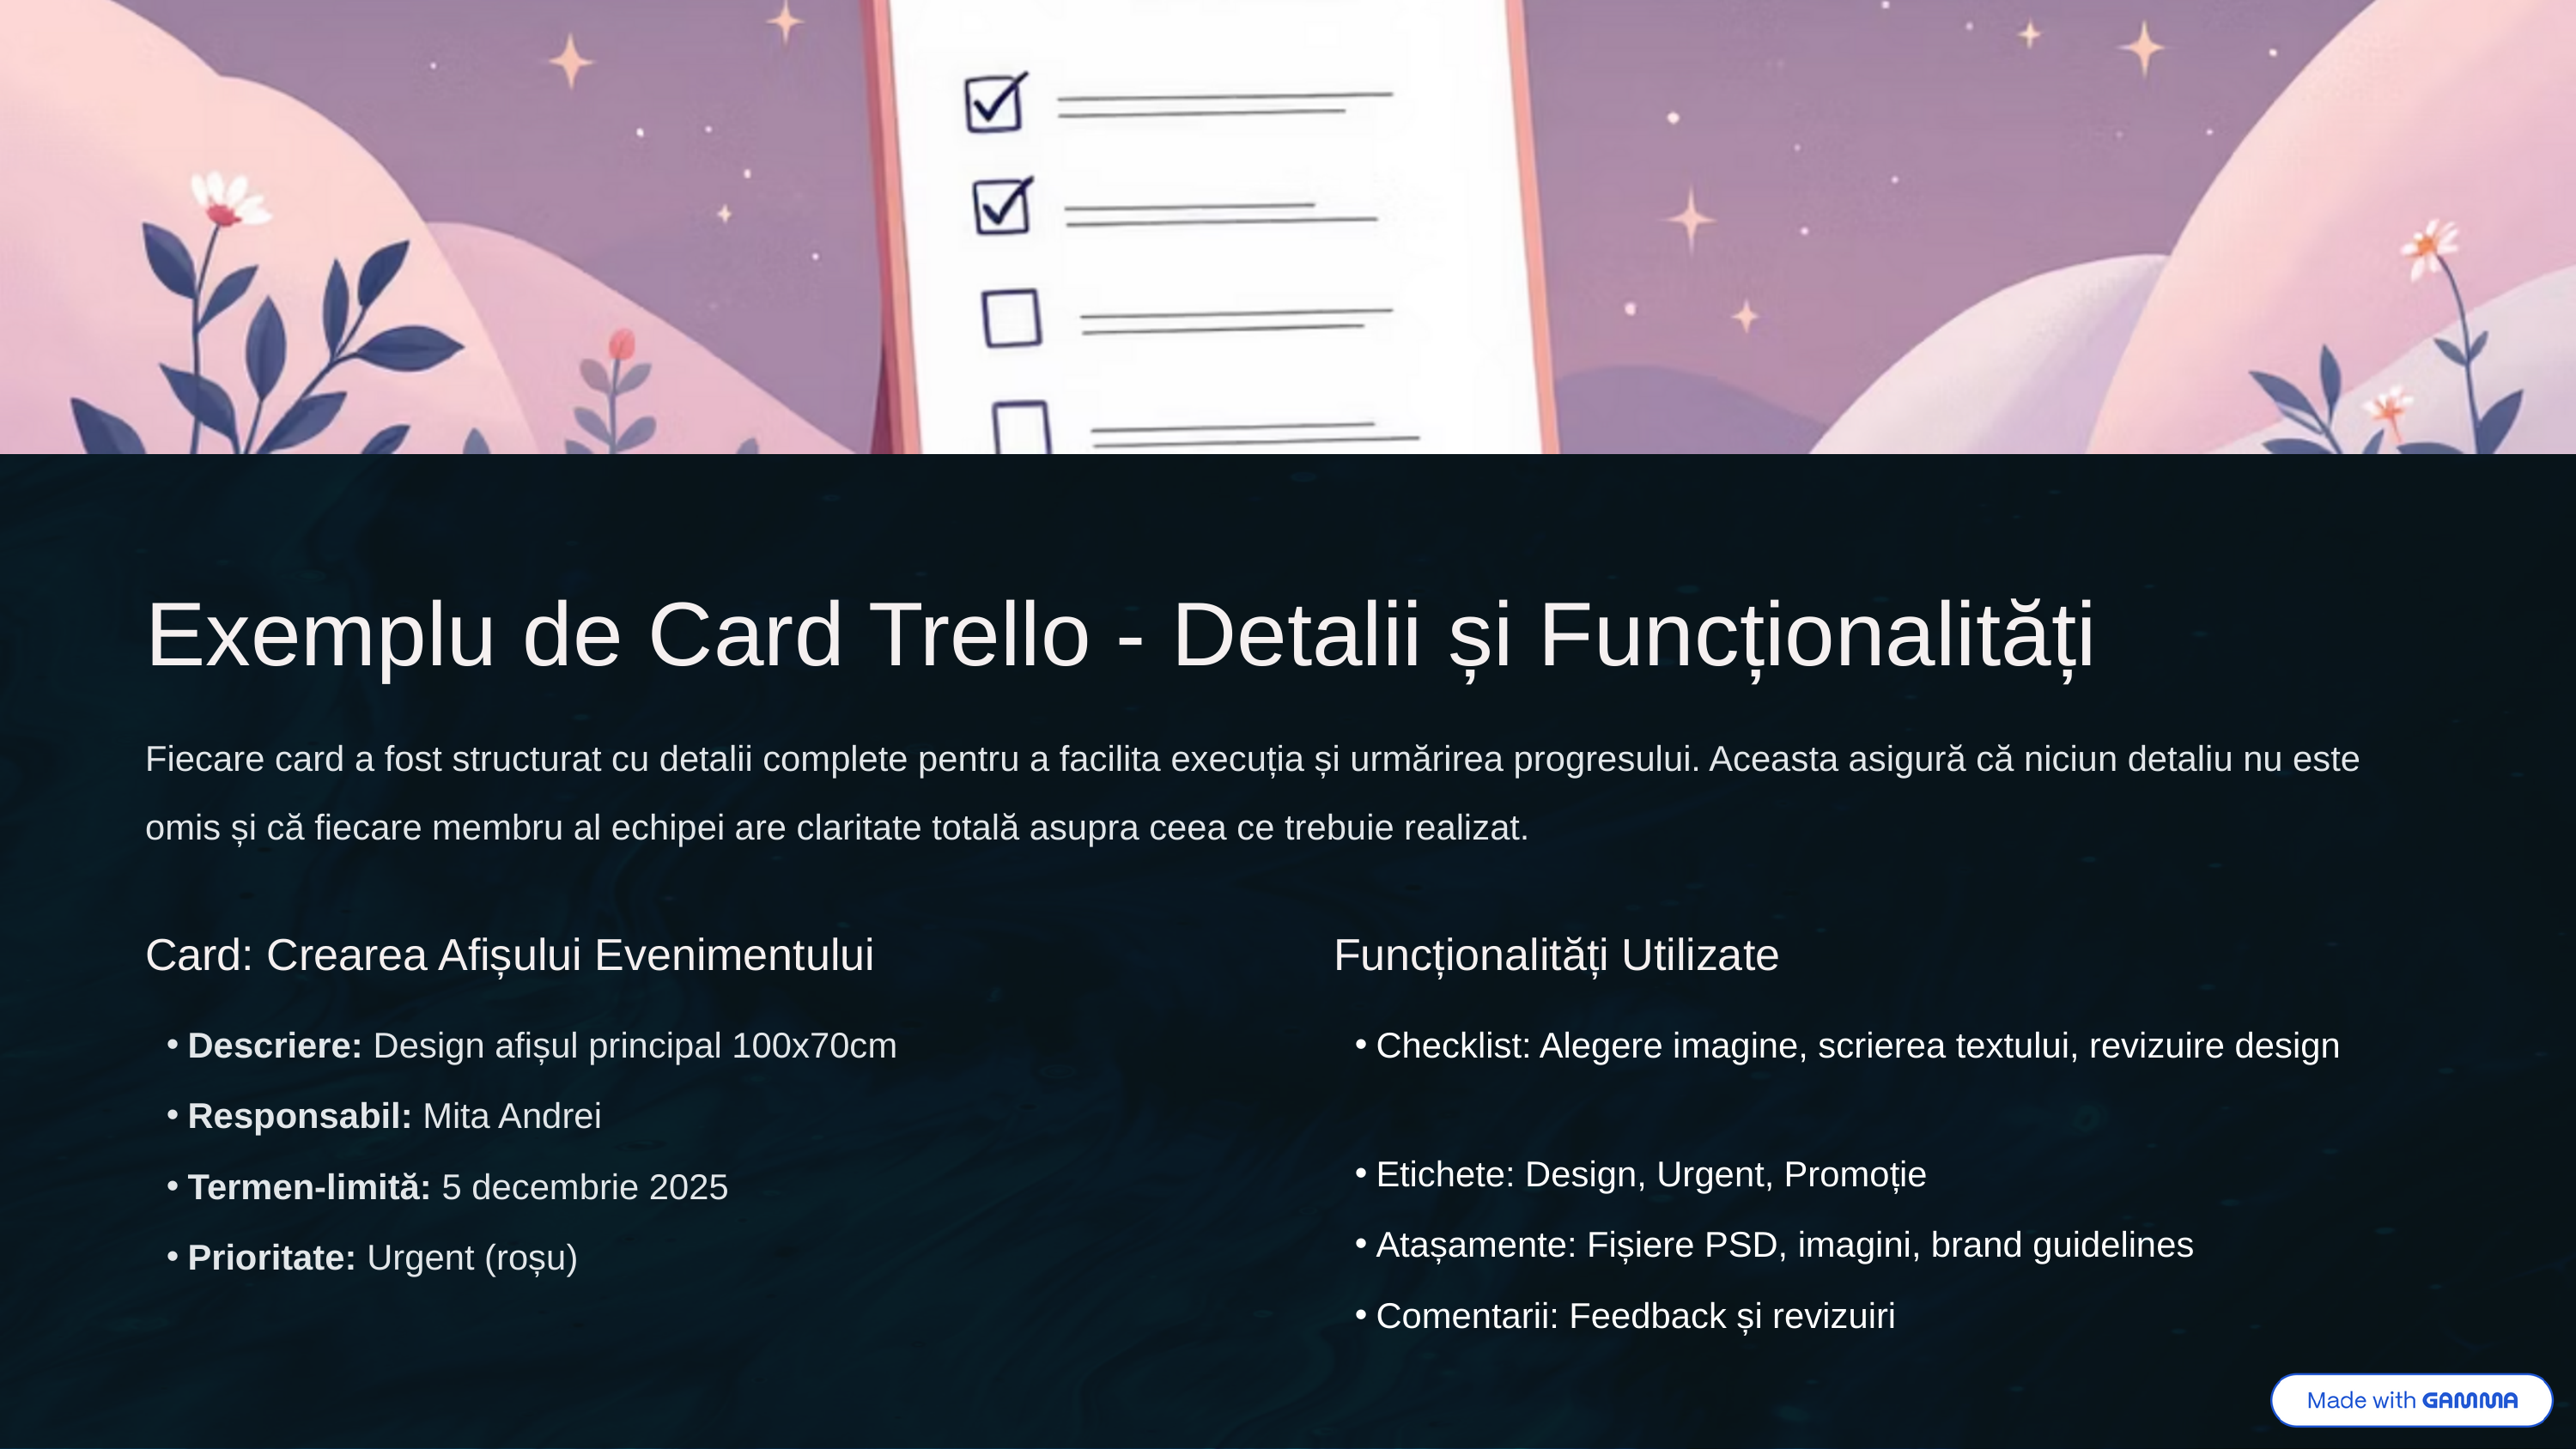

Exemplu de Card Trello - Detalii și Funcționalități
Fiecare card a fost structurat cu detalii complete pentru a facilita execuția și urmărirea progresului. Aceasta asigură că niciun detaliu nu este omis și că fiecare membru al echipei are claritate totală asupra ceea ce trebuie realizat.
Card: Crearea Afișului Evenimentului
Funcționalități Utilizate
Descriere: Design afișul principal 100x70cm
Checklist: Alegere imagine, scrierea textului, revizuire design
Responsabil: Mita Andrei
Etichete: Design, Urgent, Promoție
Termen-limită: 5 decembrie 2025
Atașamente: Fișiere PSD, imagini, brand guidelines
Prioritate: Urgent (roșu)
Comentarii: Feedback și revizuiri